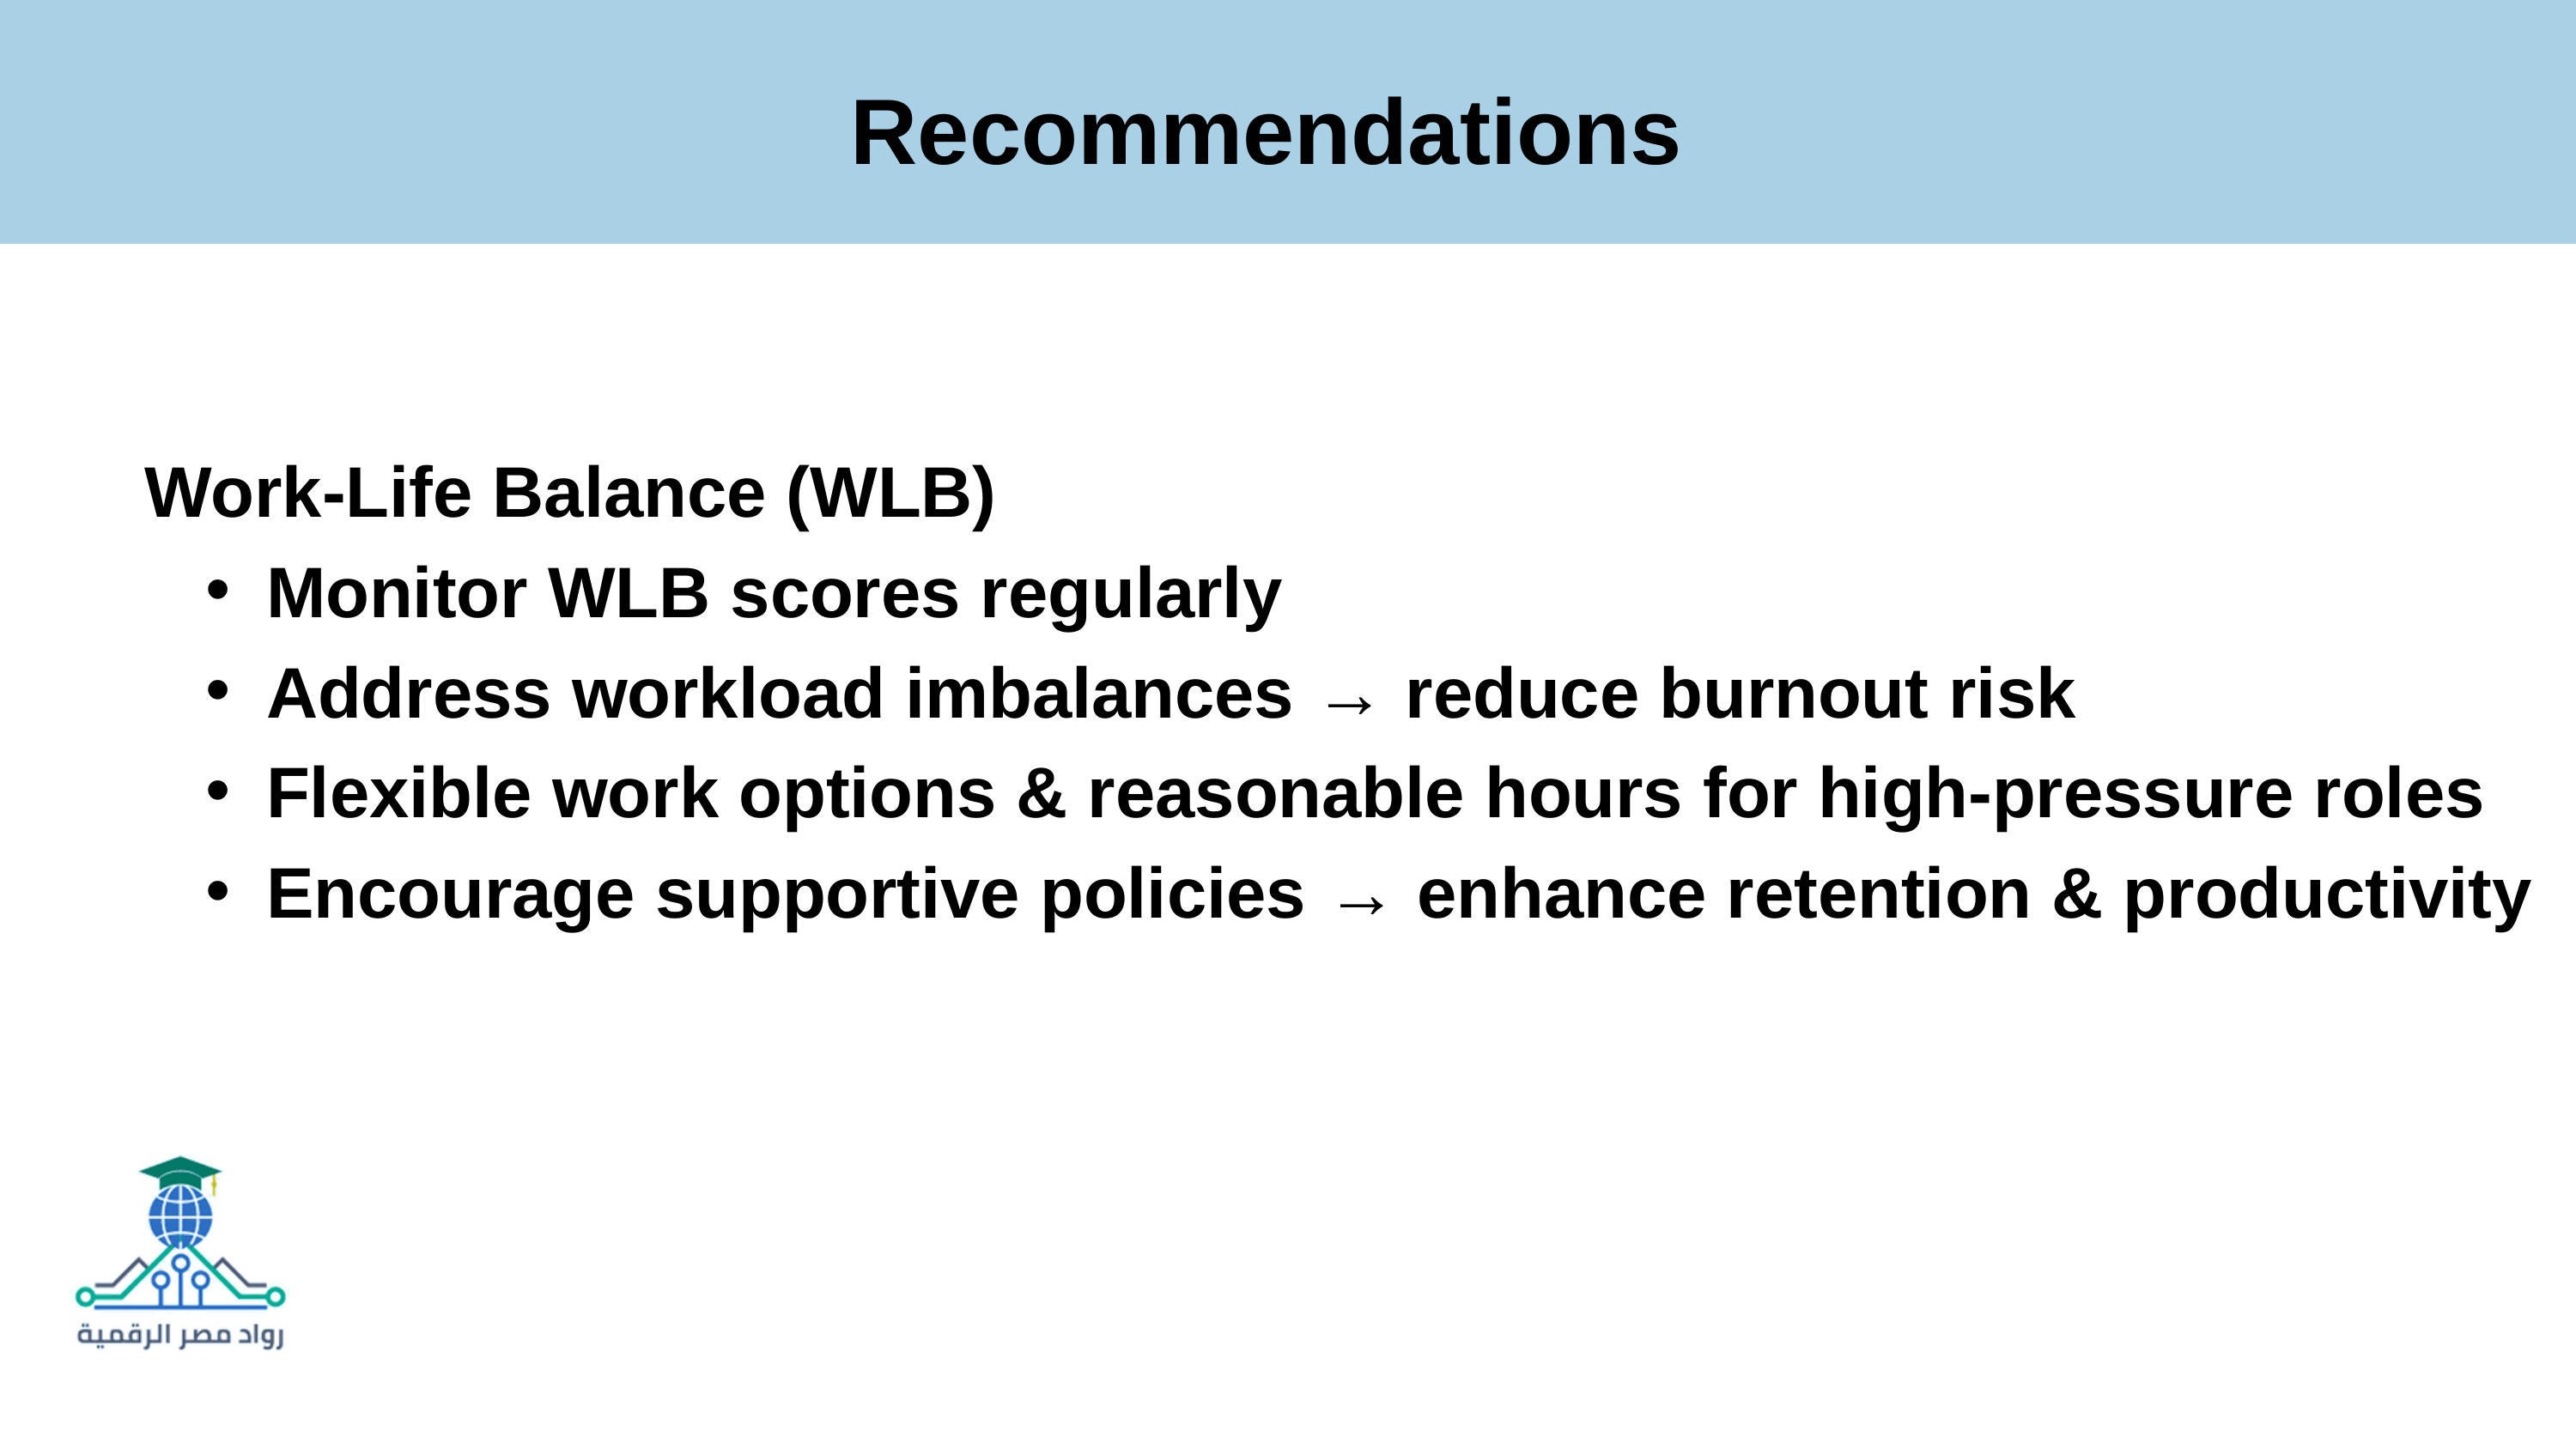

Recommendations
Work-Life Balance (WLB)
Monitor WLB scores regularly
Address workload imbalances → reduce burnout risk
Flexible work options & reasonable hours for high-pressure roles
Encourage supportive policies → enhance retention & productivity